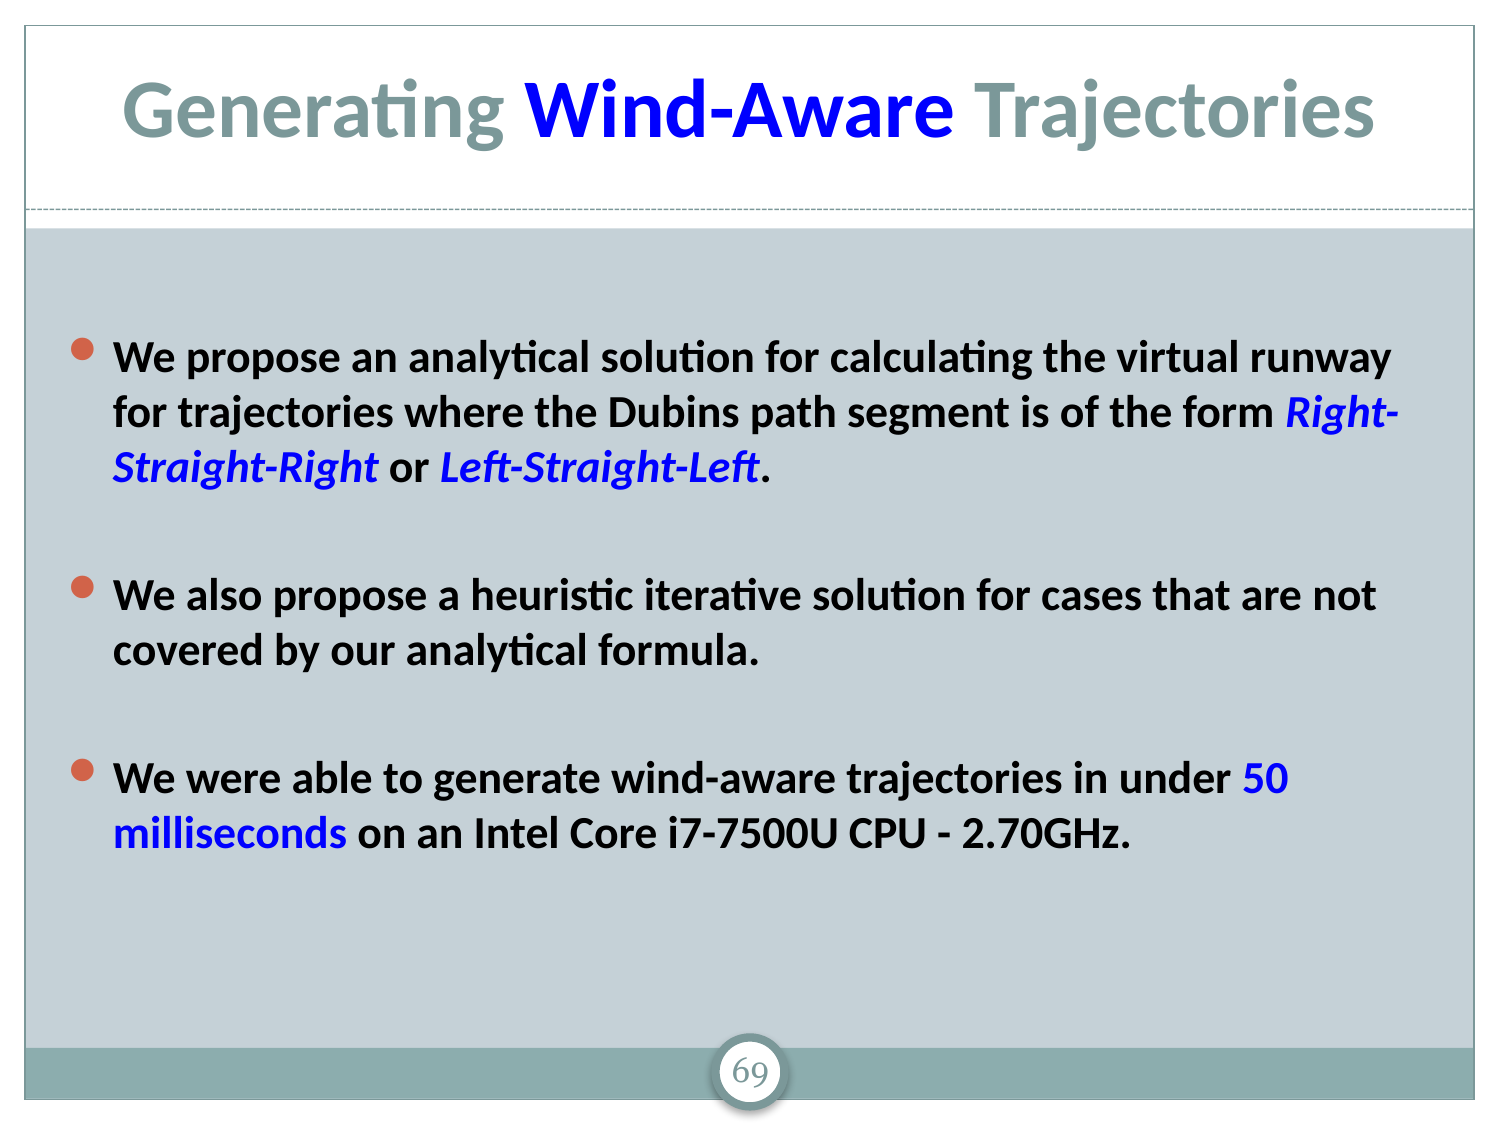

# Generating Wind-Aware Trajectories

We propose an analytical solution for calculating the virtual runway for trajectories where the Dubins path segment is of the form Right-Straight-Right or Left-Straight-Left.

We also propose a heuristic iterative solution for cases that are not covered by our analytical formula.

We were able to generate wind-aware trajectories in under 50 milliseconds on an Intel Core i7-7500U CPU - 2.70GHz.

69